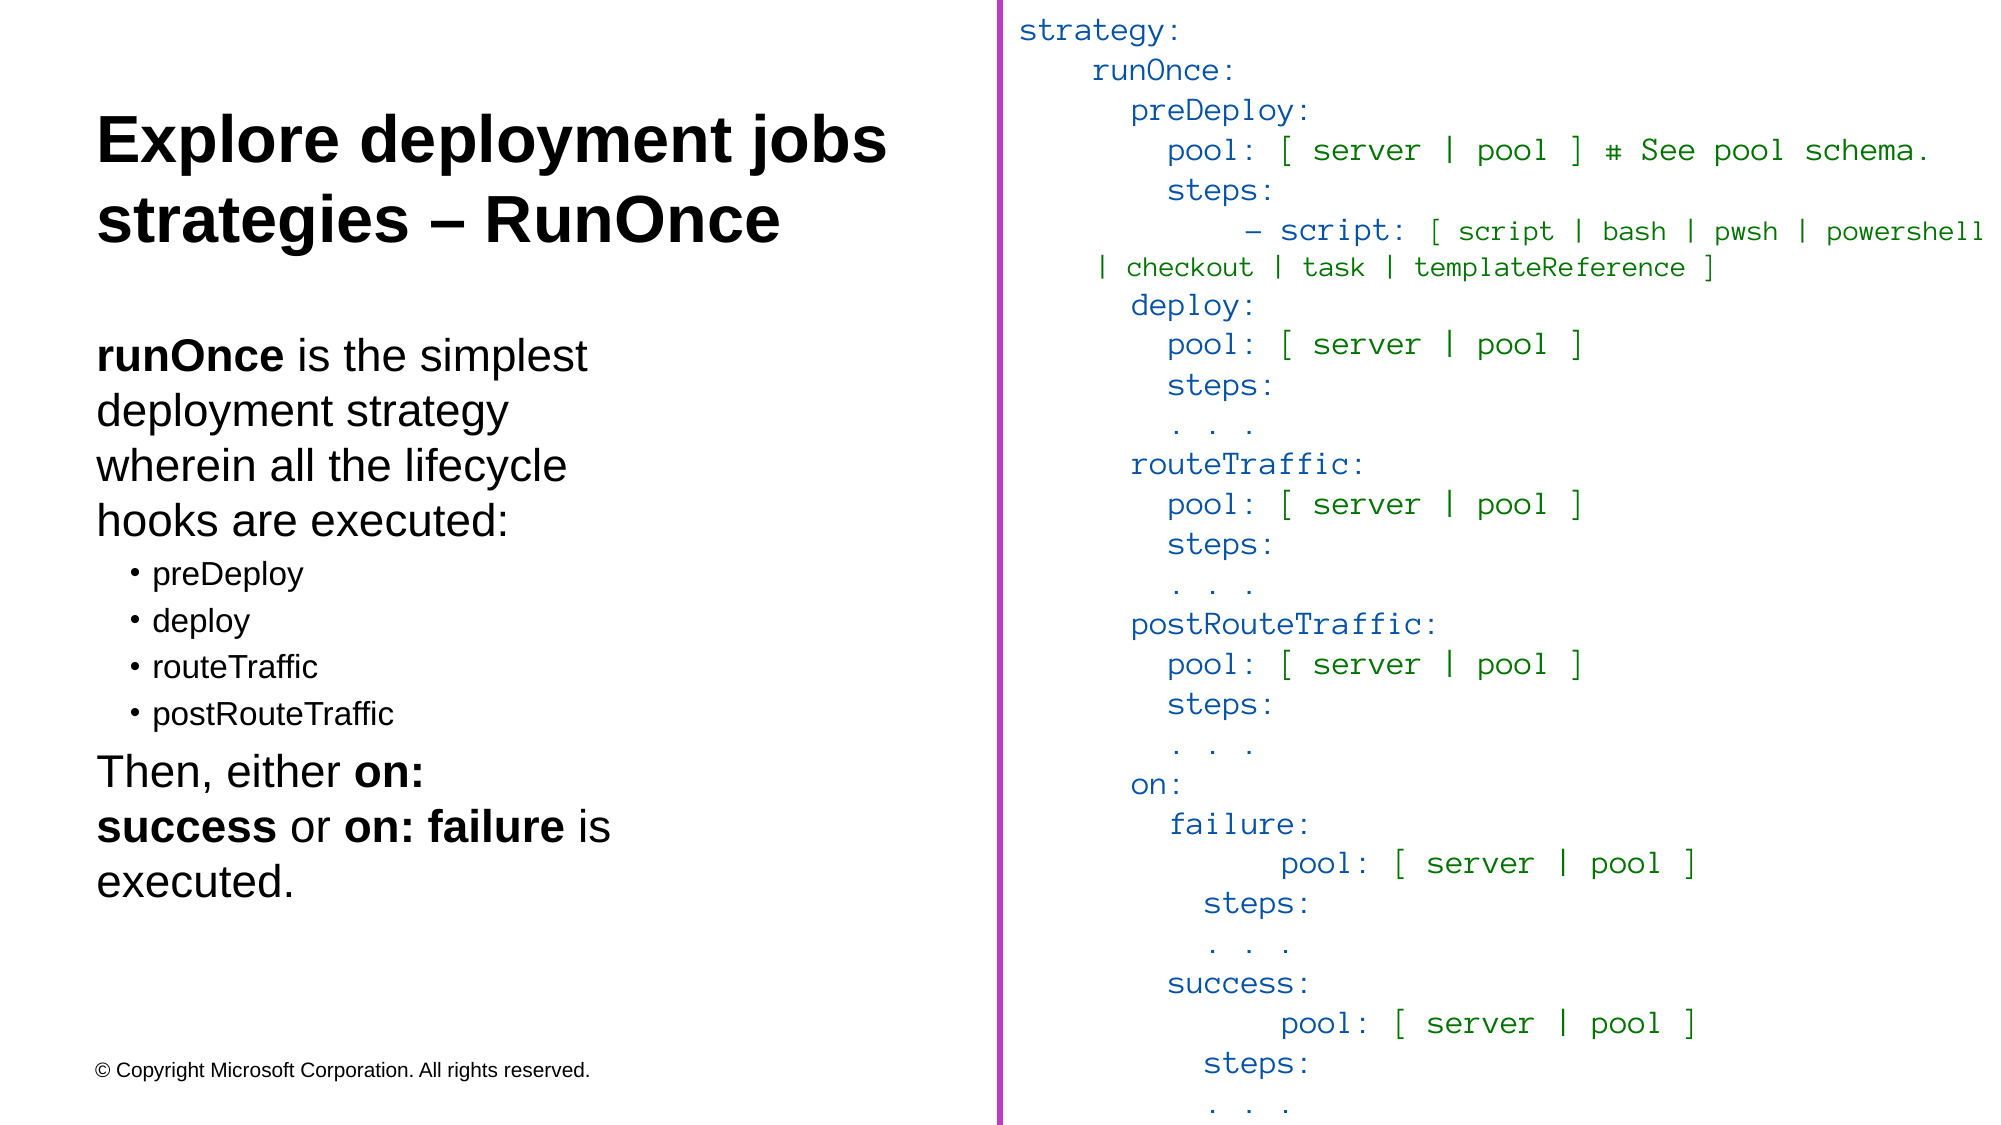

strategy:
    runOnce:
  preDeploy:
    pool: [ server | pool ] # See pool schema.
    steps:
	- script: [ script | bash | pwsh | powershell | checkout | task | templateReference ]
  deploy:
    pool: [ server | pool ]
    steps:
    . . .
  routeTraffic:
    pool: [ server | pool ]
    steps:
    . . .
  postRouteTraffic:
    pool: [ server | pool ]
    steps:
    . . .
  on:
    failure:
	  pool: [ server | pool ]
      steps:
      . . .
    success:
	  pool: [ server | pool ]
      steps:
      . . .

# Explore deployment jobs strategies – RunOnce
runOnce is the simplest deployment strategy wherein all the lifecycle hooks are executed:
preDeploy
deploy
routeTraffic
postRouteTraffic
Then, either on: success or on: failure is executed.